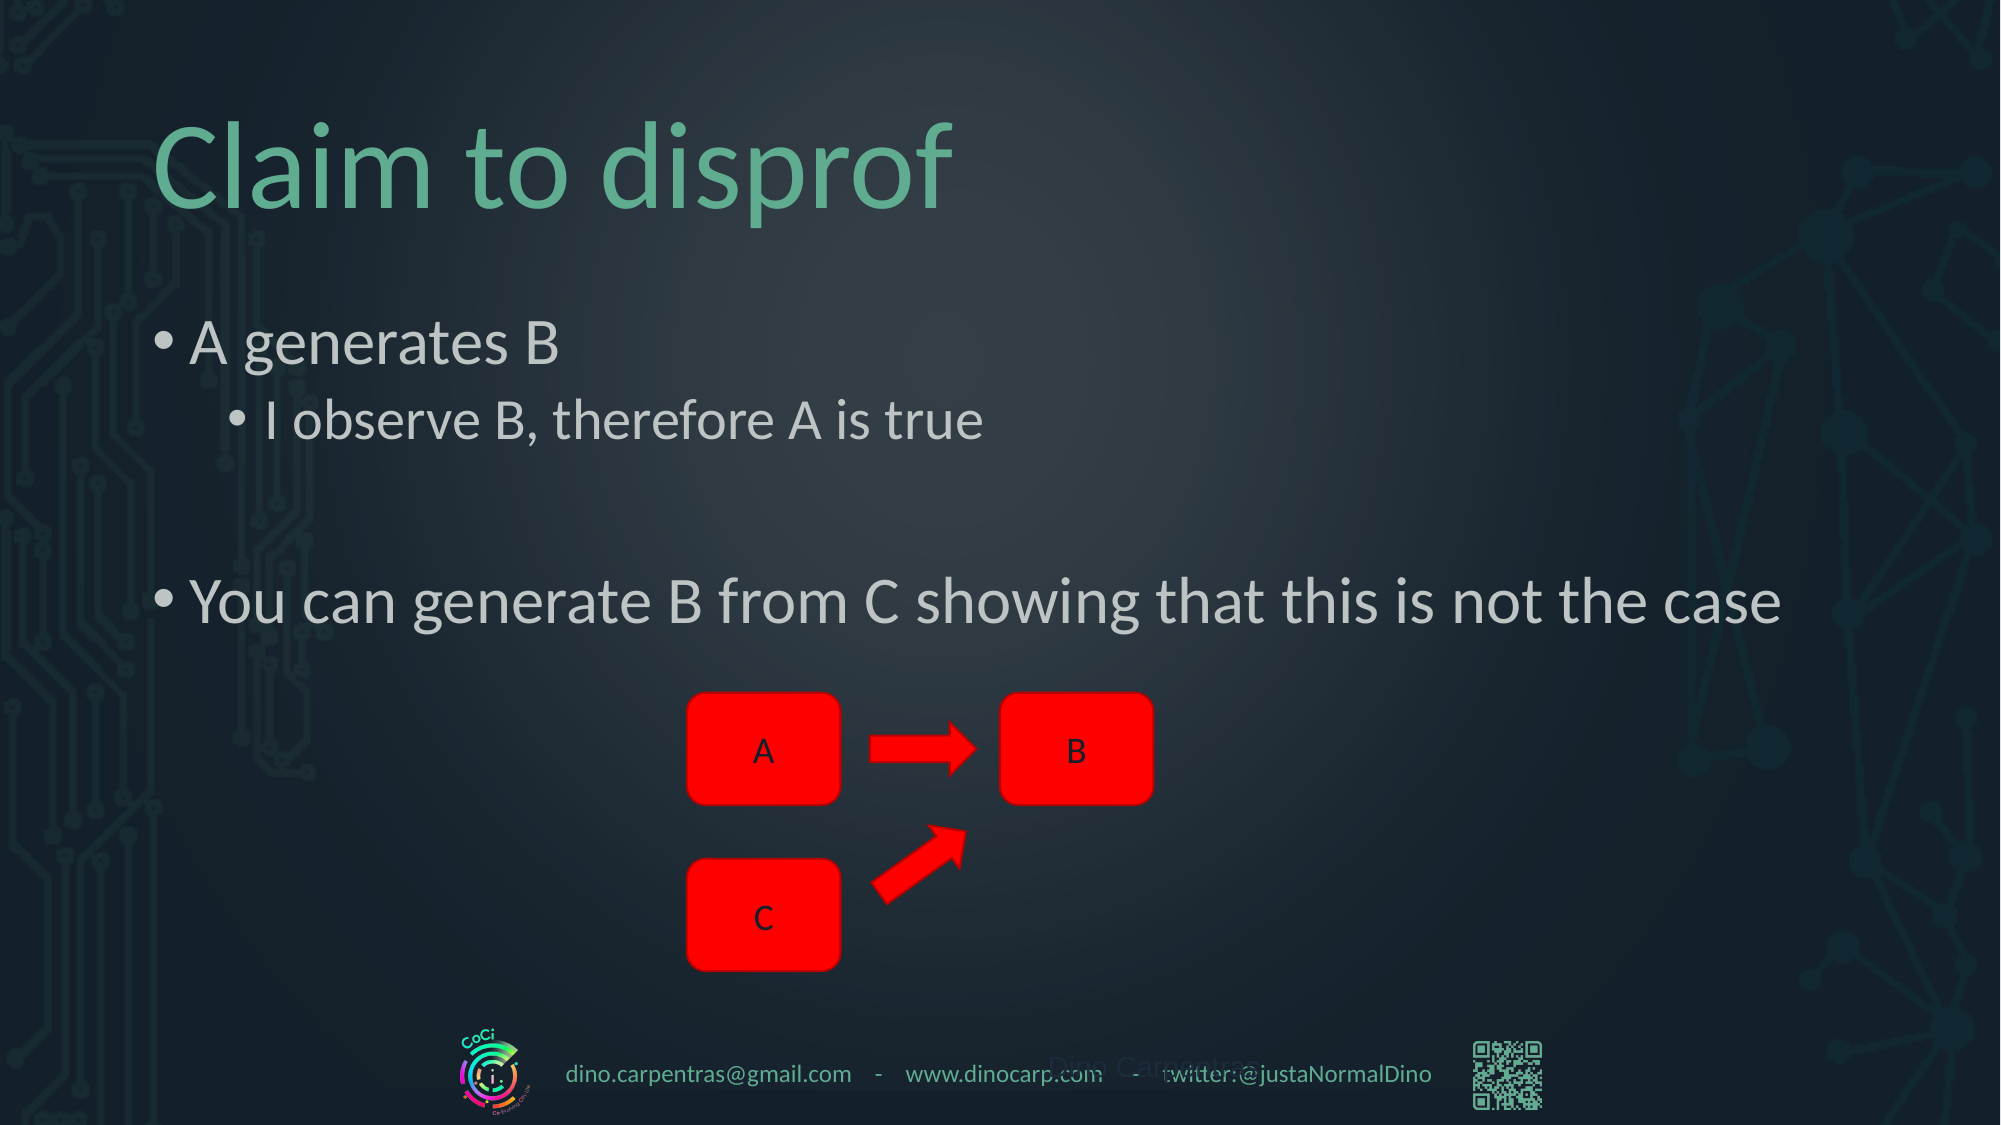

# Claim to disprof
A generates B
I observe B, therefore A is true

You can generate B from C showing that this is not the case
A
B

C
Dino Carpentras